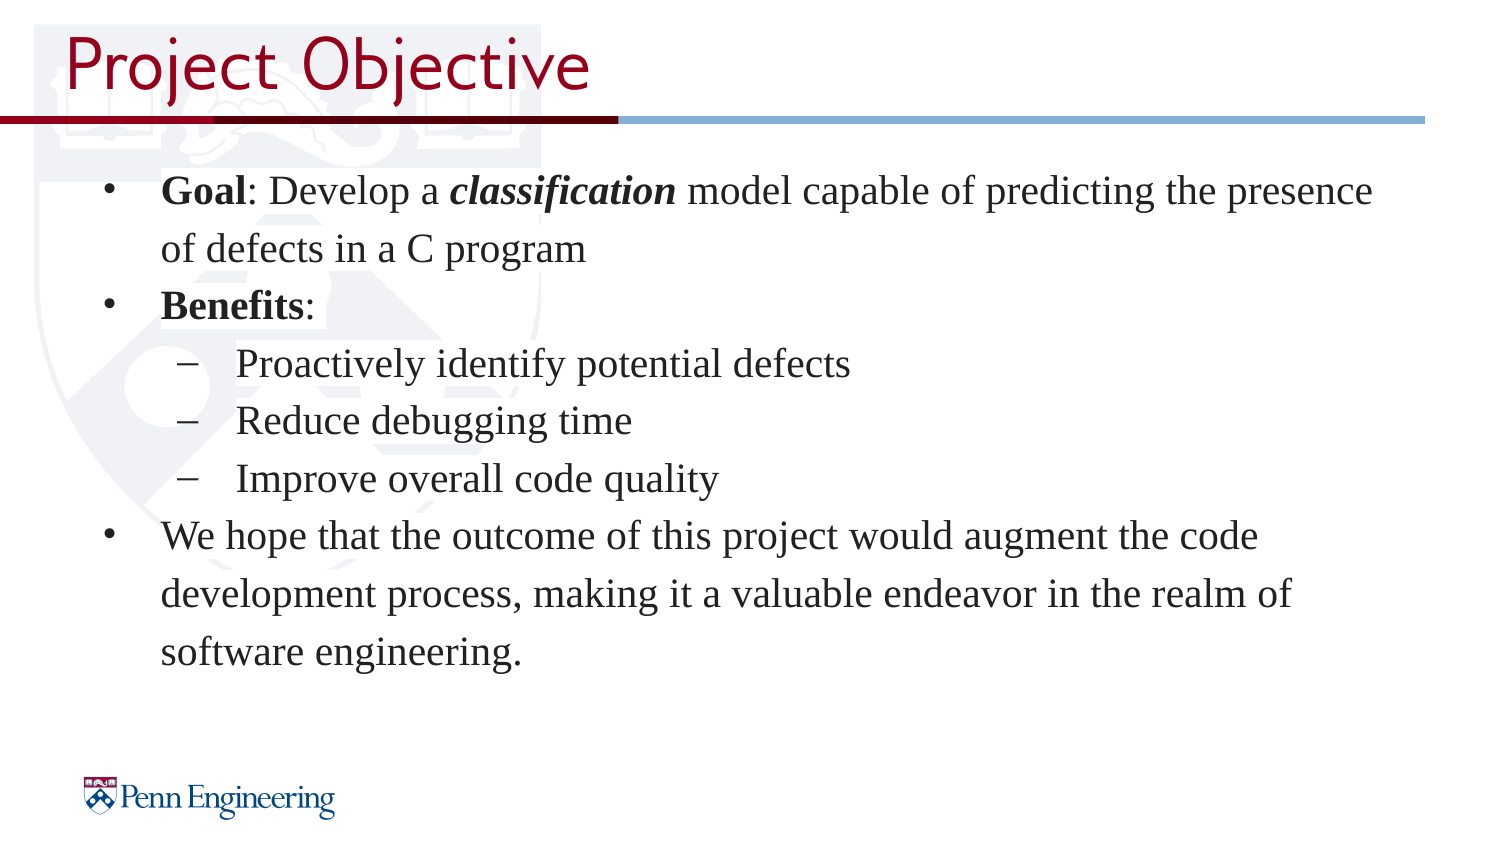

# Project Objective
Goal: Develop a classification model capable of predicting the presence of defects in a C program
Benefits:
Proactively identify potential defects
Reduce debugging time
Improve overall code quality
We hope that the outcome of this project would augment the code development process, making it a valuable endeavor in the realm of software engineering.